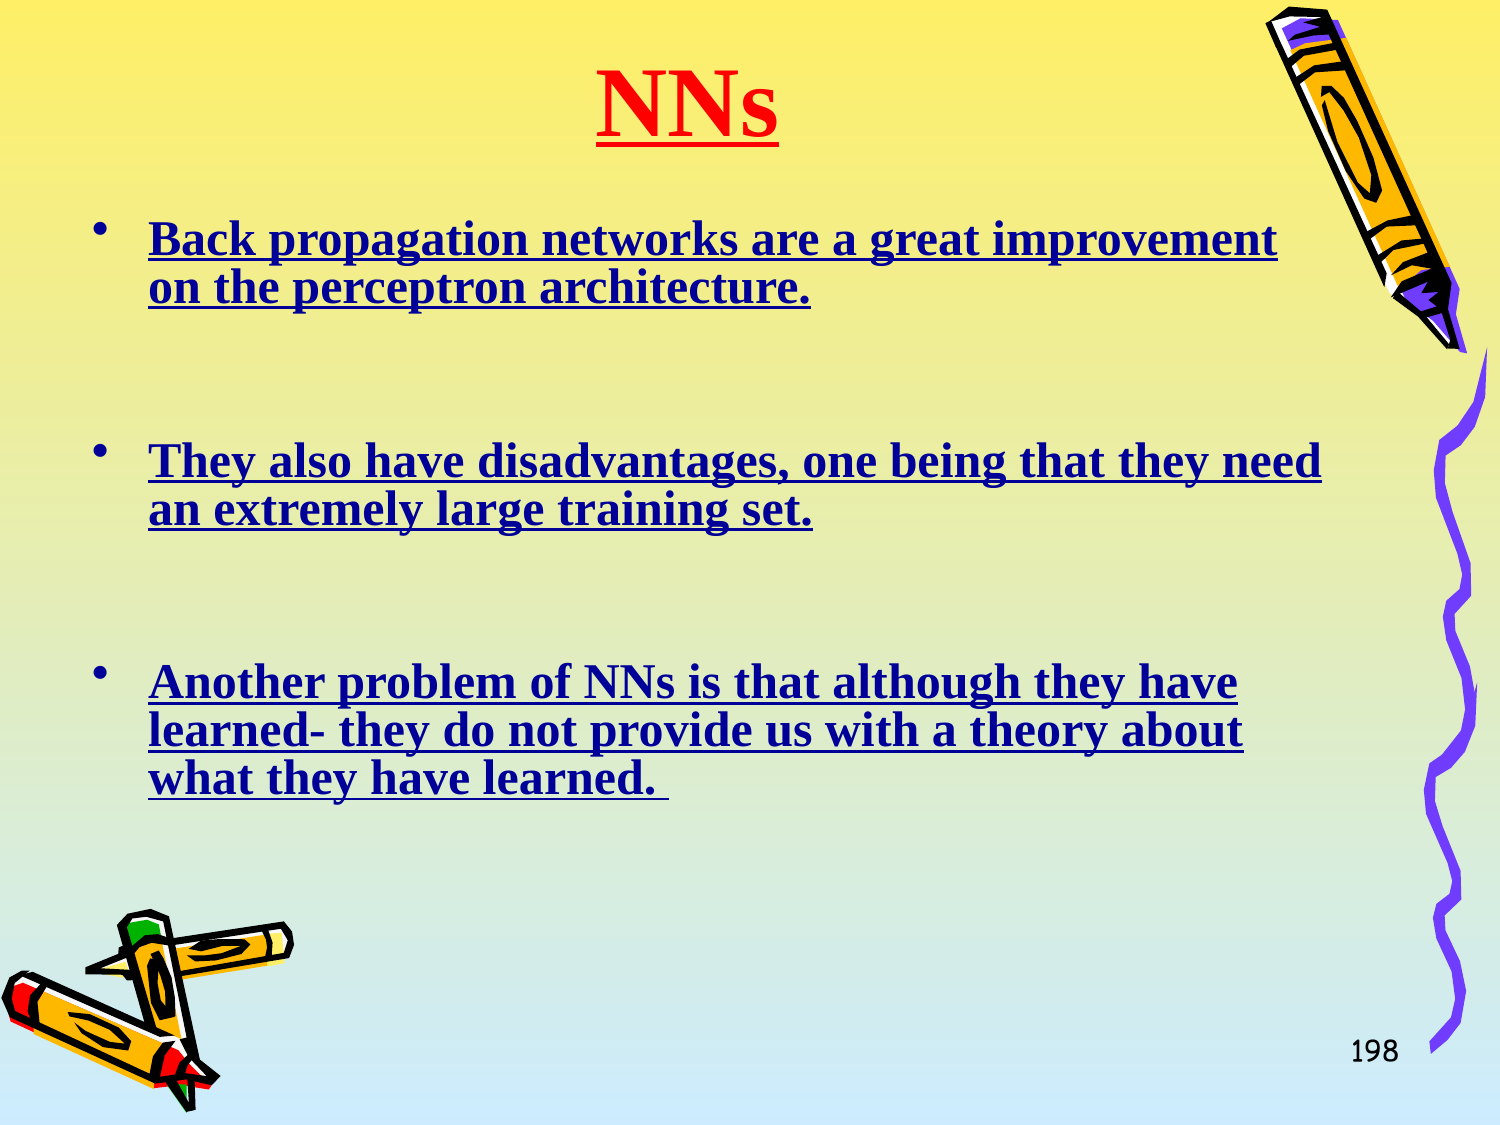

# NNs

Back propagation networks are a great improvement on the perceptron architecture.

They also have disadvantages, one being that they need an extremely large training set.

Another problem of NNs is that although they have learned- they do not provide us with a theory about what they have learned.

198